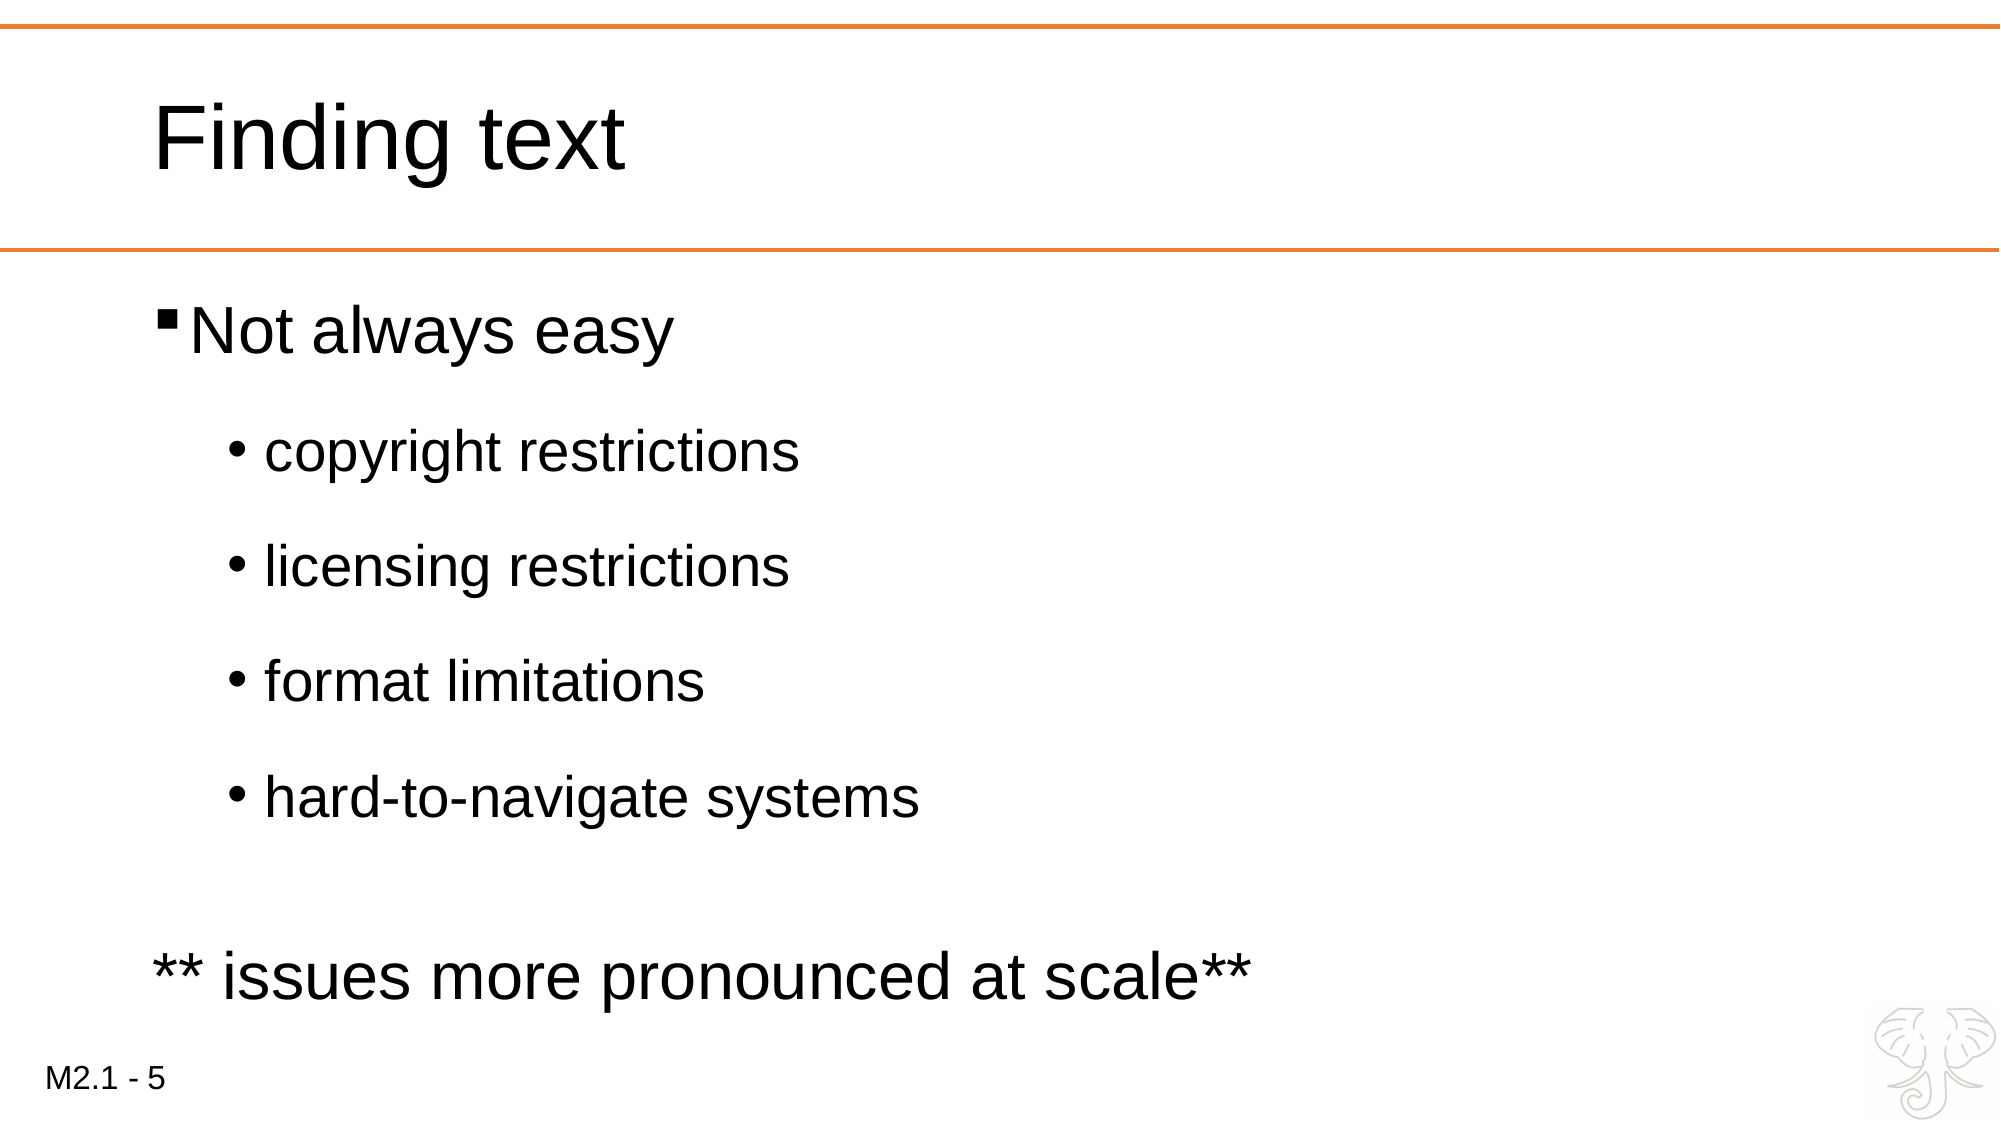

# Finding text
Not always easy
copyright restrictions
licensing restrictions
format limitations
hard-to-navigate systems

** issues more pronounced at scale**
5